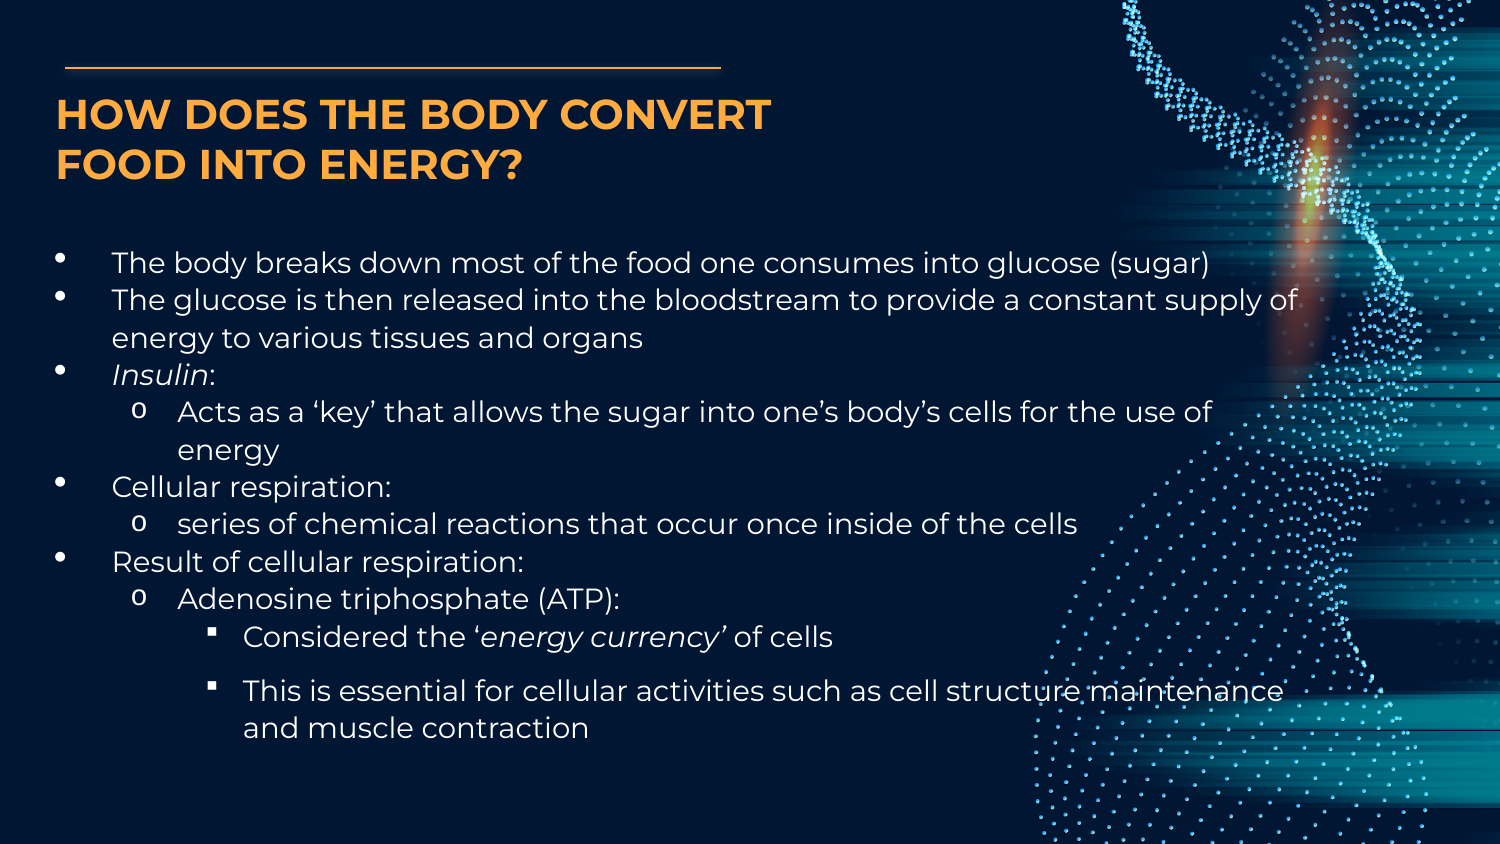

# HOW DOES THE BODY CONVERT FOOD INTO ENERGY?
The body breaks down most of the food one consumes into glucose (sugar)
The glucose is then released into the bloodstream to provide a constant supply of energy to various tissues and organs
Insulin:
Acts as a ‘key’ that allows the sugar into one’s body’s cells for the use of energy
Cellular respiration:
series of chemical reactions that occur once inside of the cells
Result of cellular respiration:
Adenosine triphosphate (ATP):
Considered the ‘energy currency’ of cells
This is essential for cellular activities such as cell structure maintenance and muscle contraction